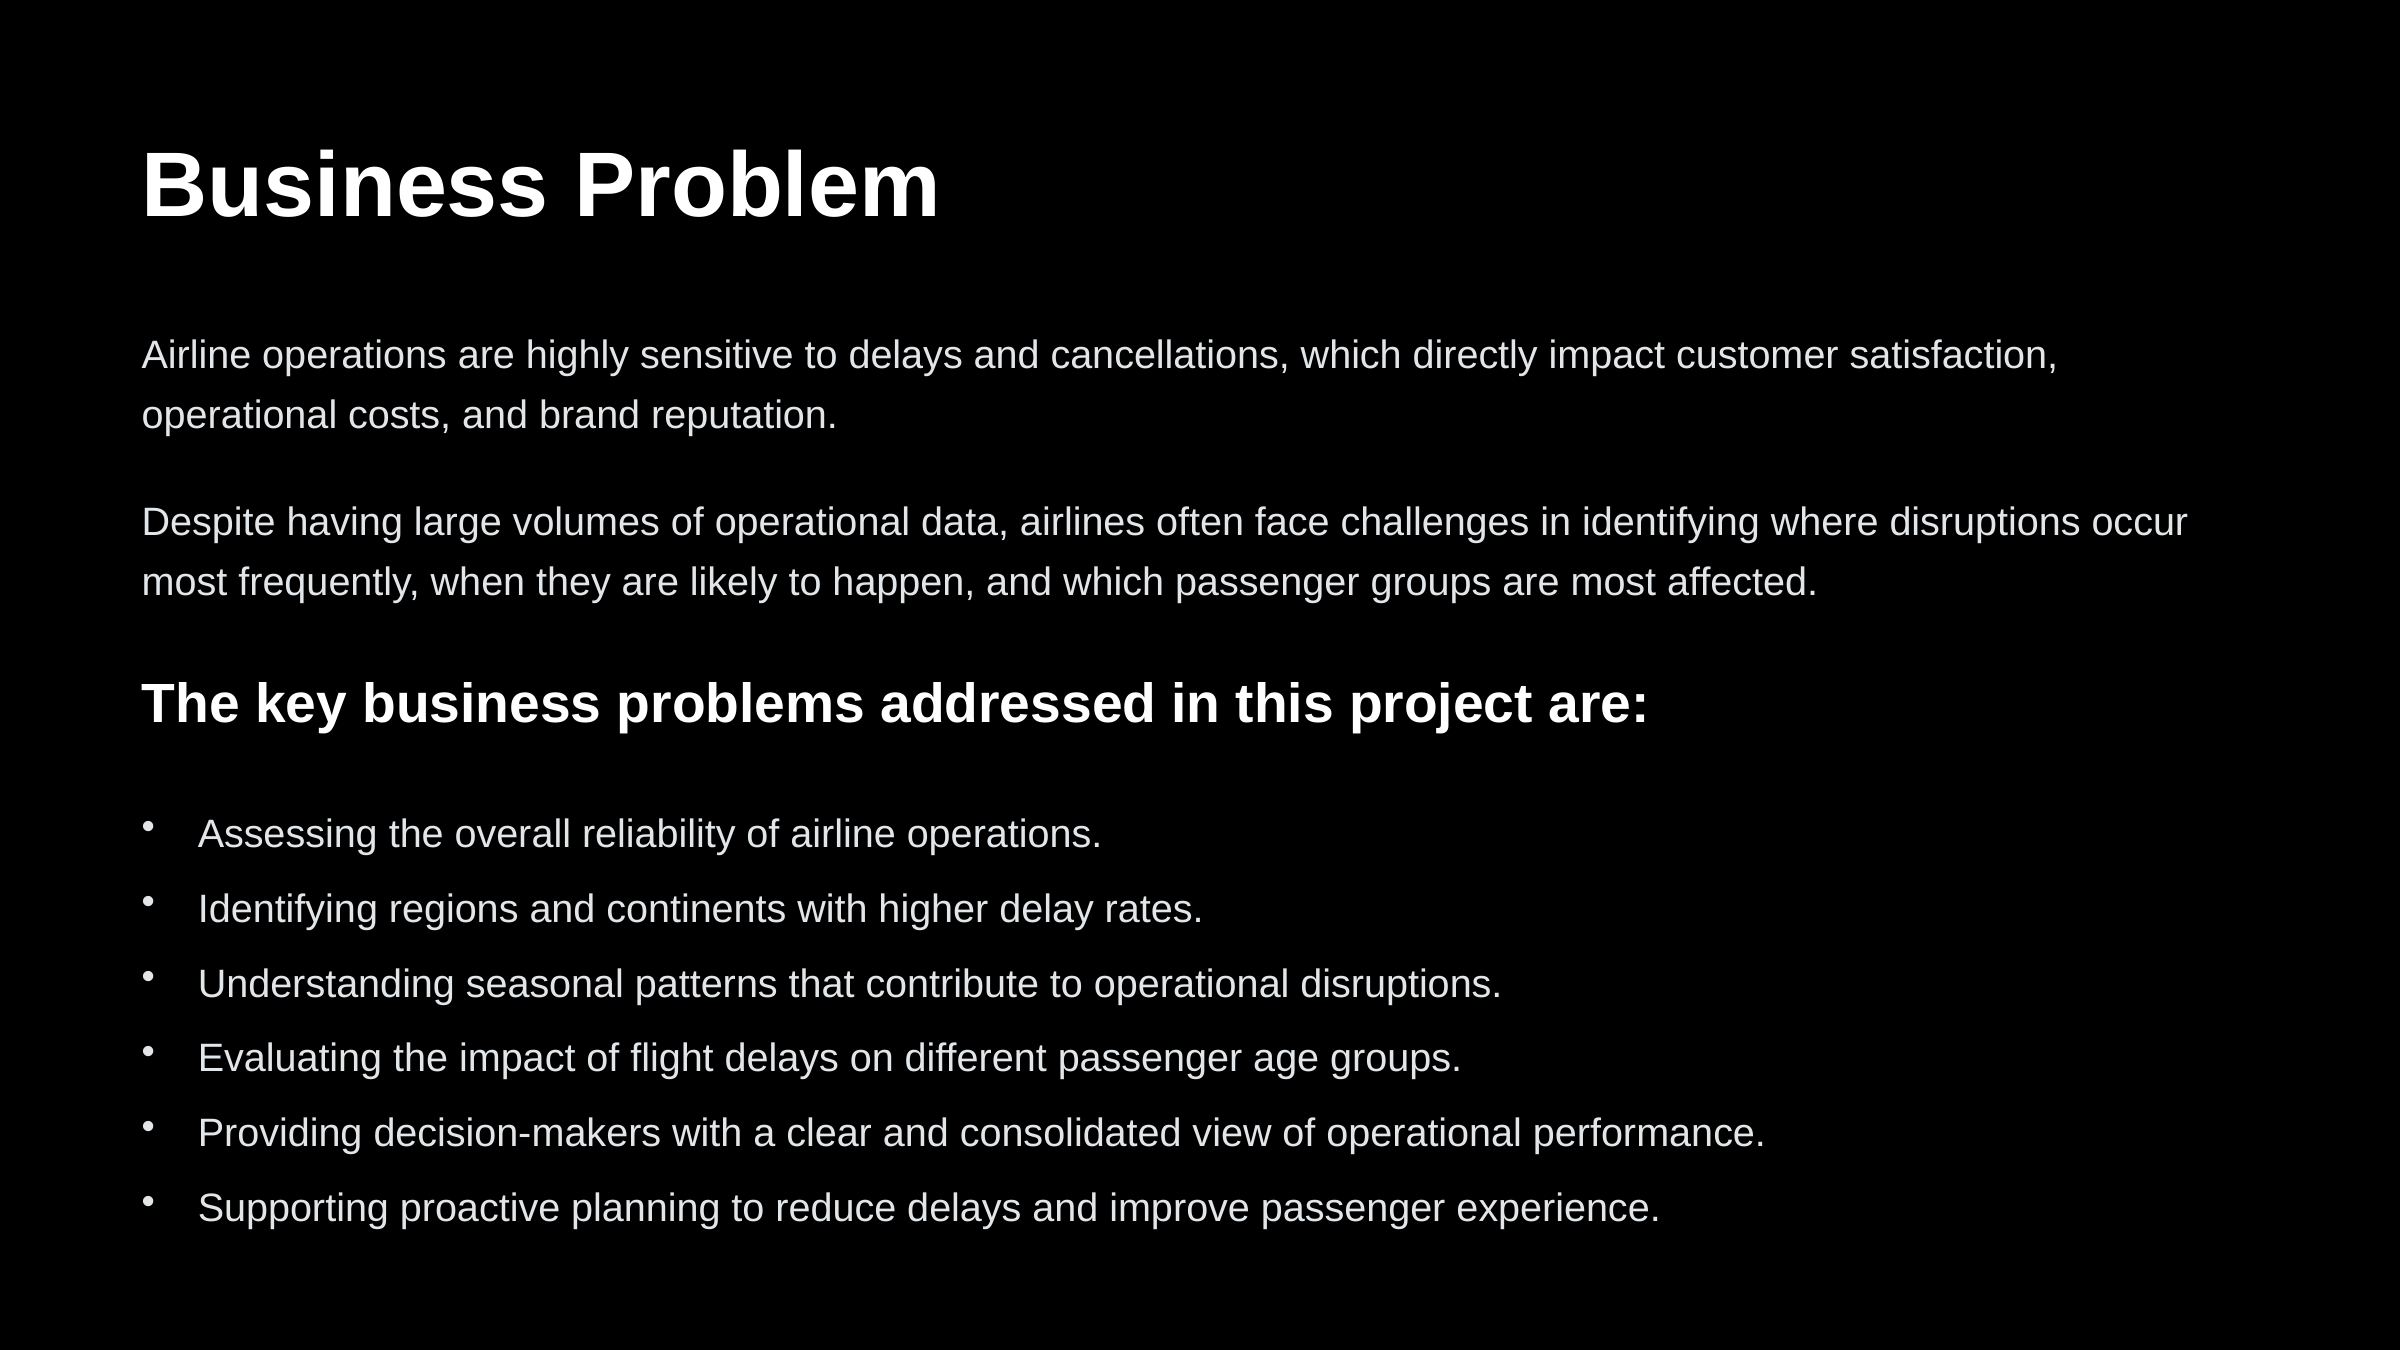

Business Problem
Airline operations are highly sensitive to delays and cancellations, which directly impact customer satisfaction, operational costs, and brand reputation.
Despite having large volumes of operational data, airlines often face challenges in identifying where disruptions occur most frequently, when they are likely to happen, and which passenger groups are most affected.
The key business problems addressed in this project are:
Assessing the overall reliability of airline operations.
Identifying regions and continents with higher delay rates.
Understanding seasonal patterns that contribute to operational disruptions.
Evaluating the impact of flight delays on different passenger age groups.
Providing decision-makers with a clear and consolidated view of operational performance.
Supporting proactive planning to reduce delays and improve passenger experience.